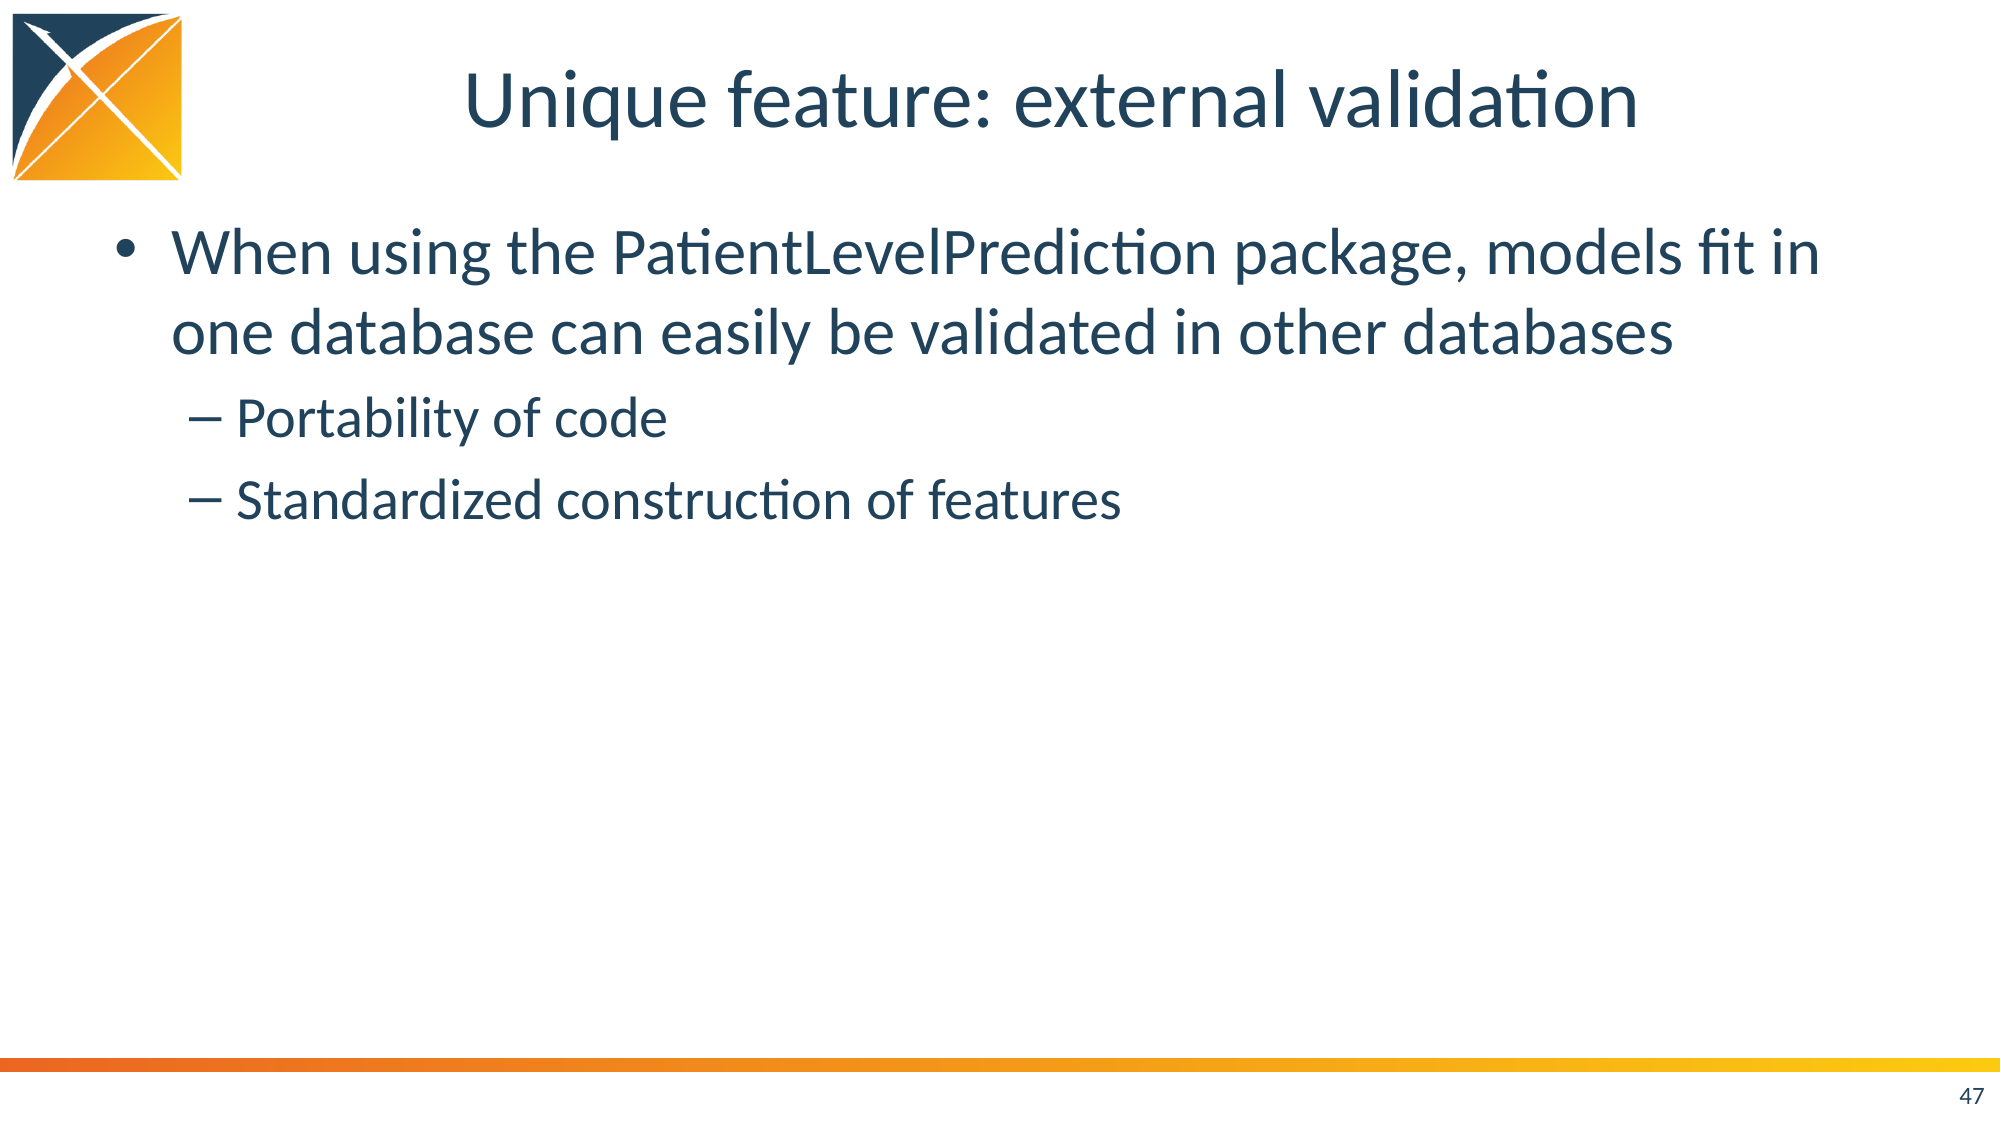

# Unique feature: external validation
When using the PatientLevelPrediction package, models fit in one database can easily be validated in other databases
Portability of code
Standardized construction of features
47